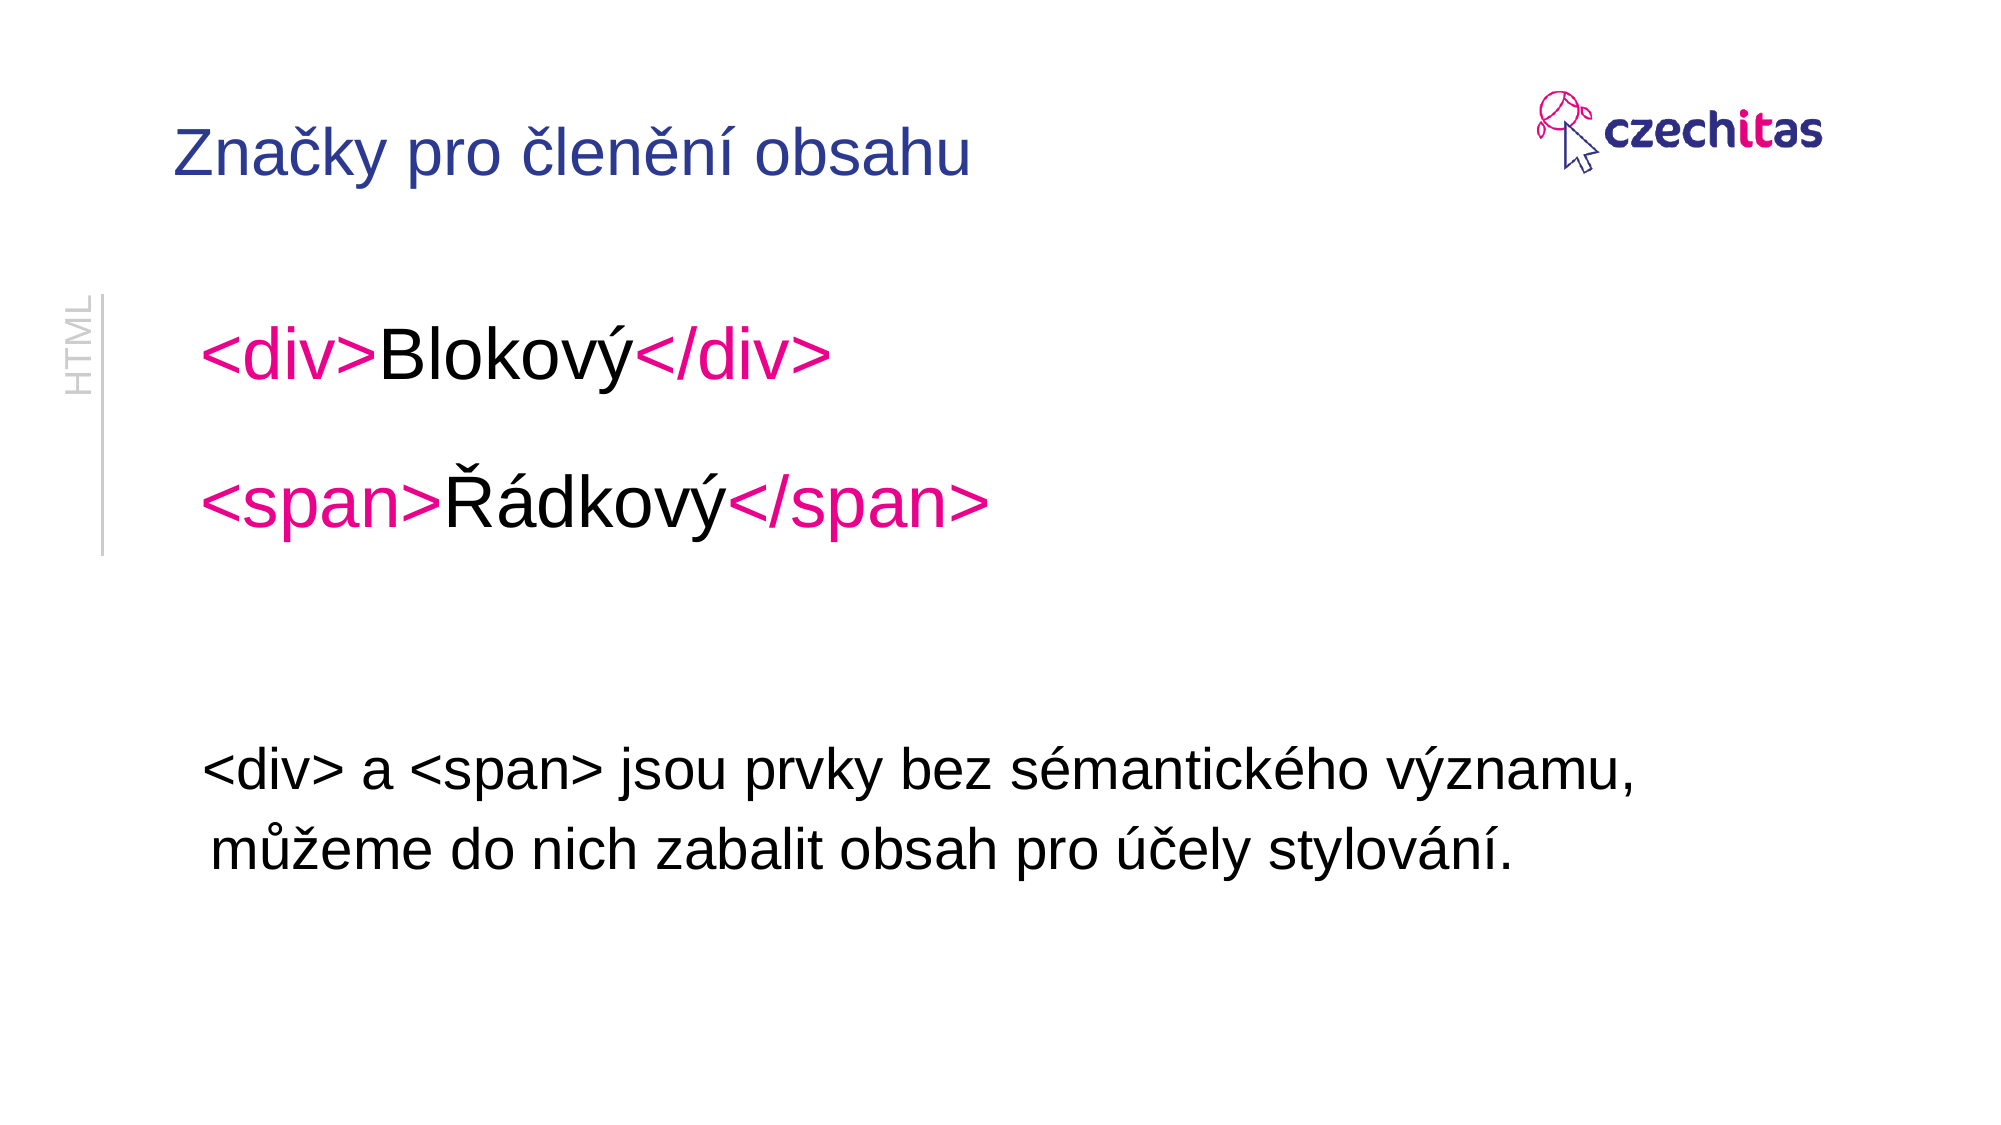

# Značky pro členění obsahu
<div>Blokový</div>
<span>Řádkový</span>
HTML
<div> a <span> jsou prvky bez sémantického významu, můžeme do nich zabalit obsah pro účely stylování.